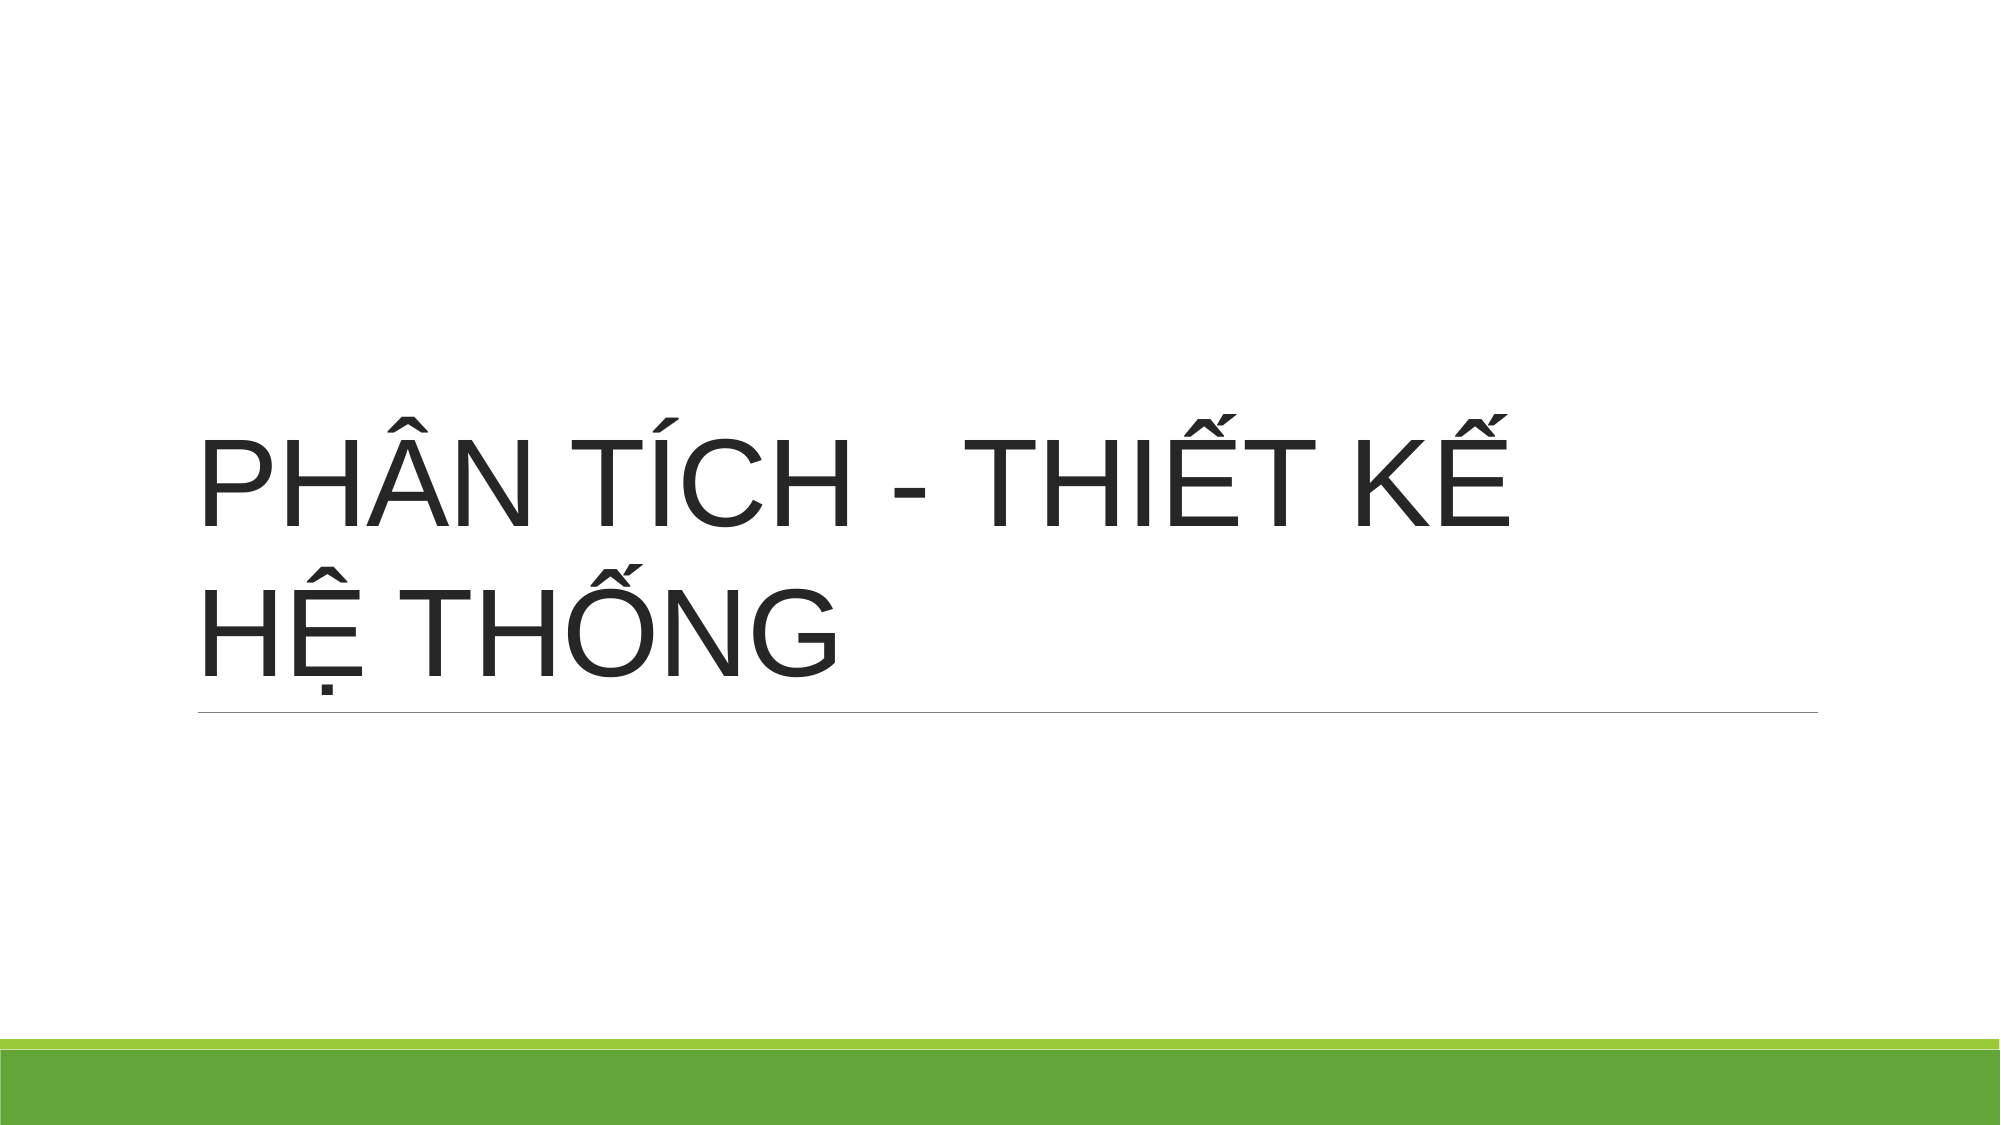

# PHÂN TÍCH - THIẾT KẾ HỆ THỐNG